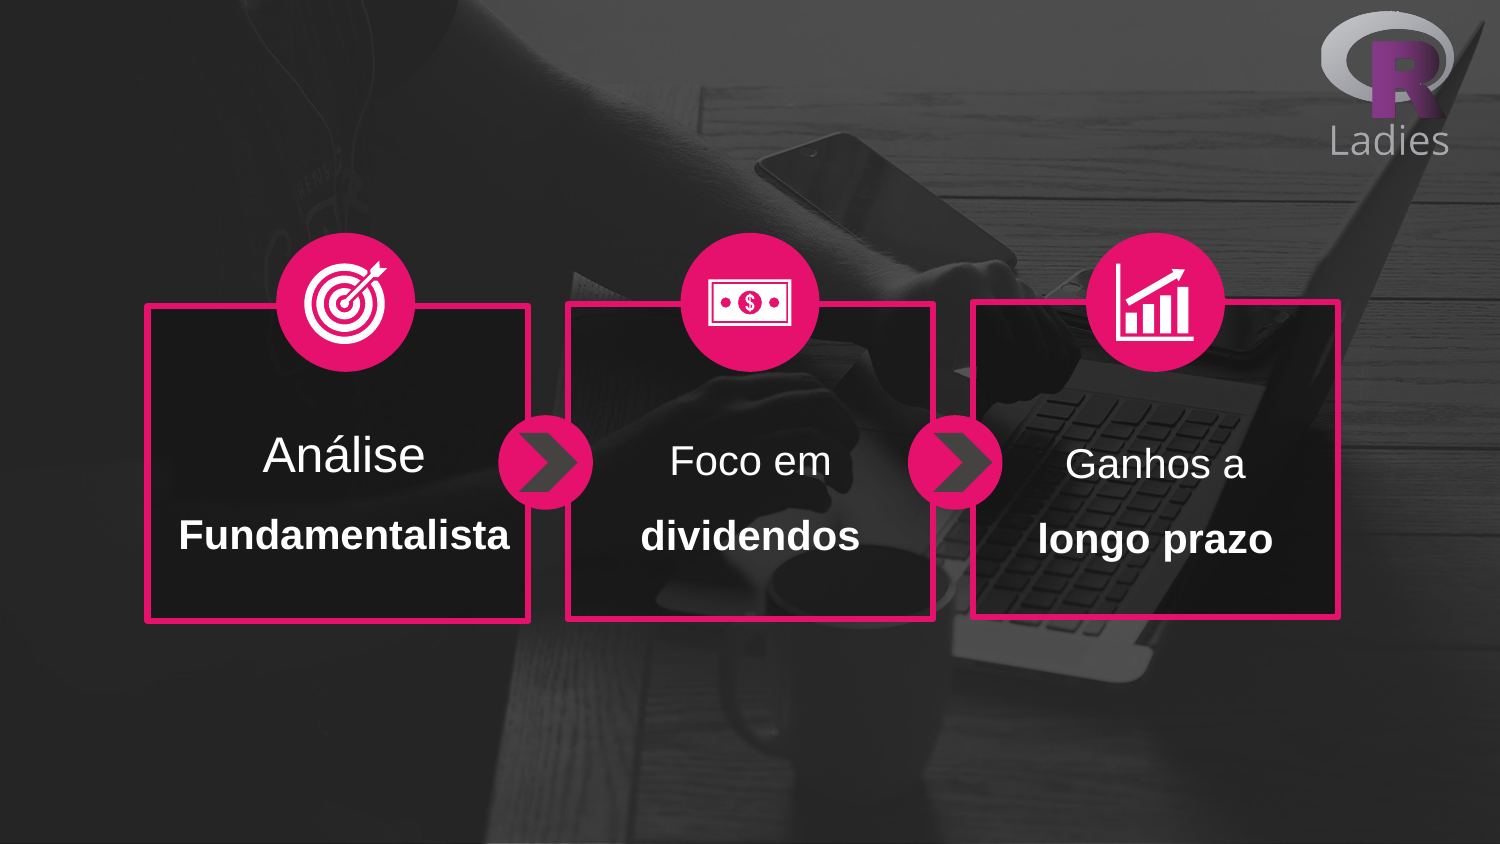

Análise Fundamentalista
Foco em dividendos
Ganhos a longo prazo